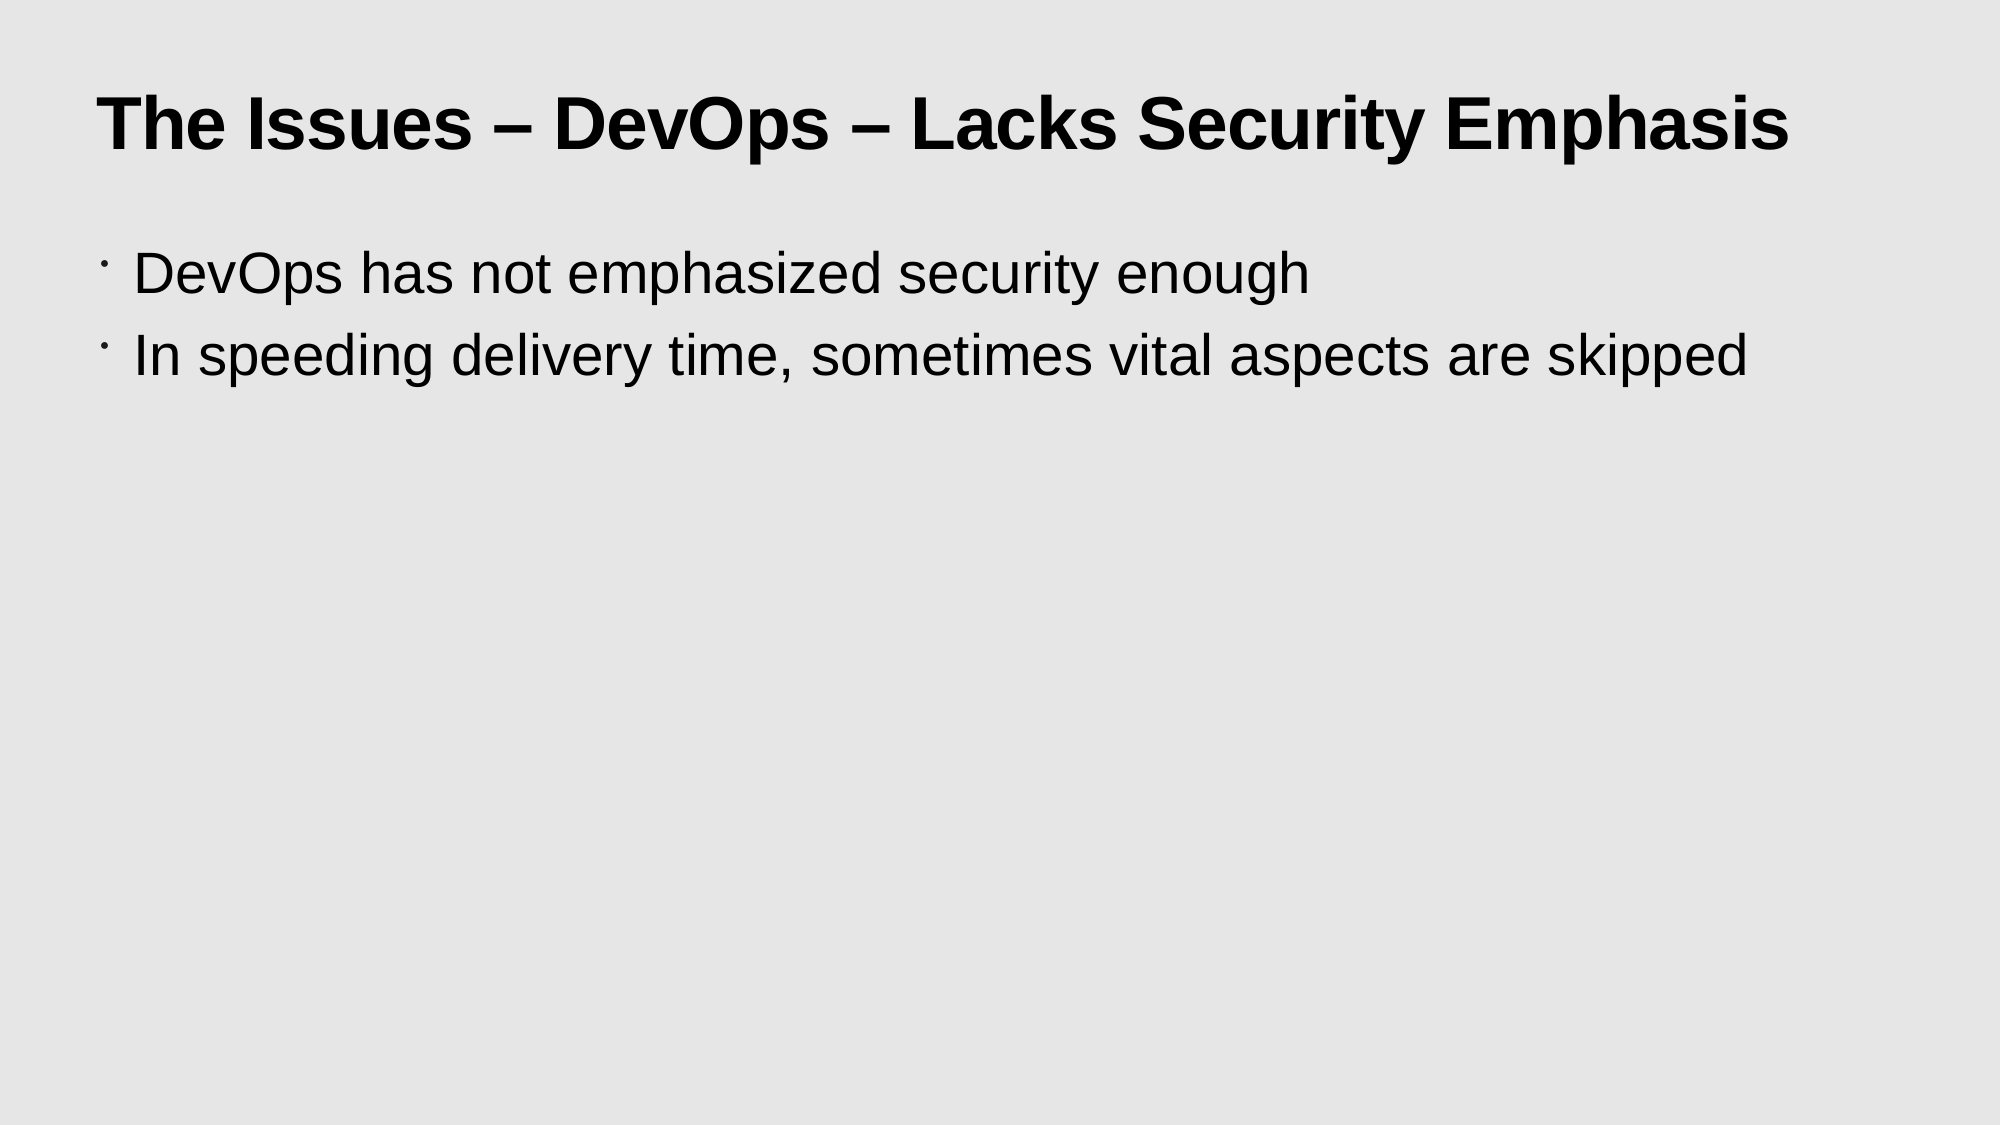

# The Issues – DevOps – Lacks Security Emphasis
DevOps has not emphasized security enough
In speeding delivery time, sometimes vital aspects are skipped